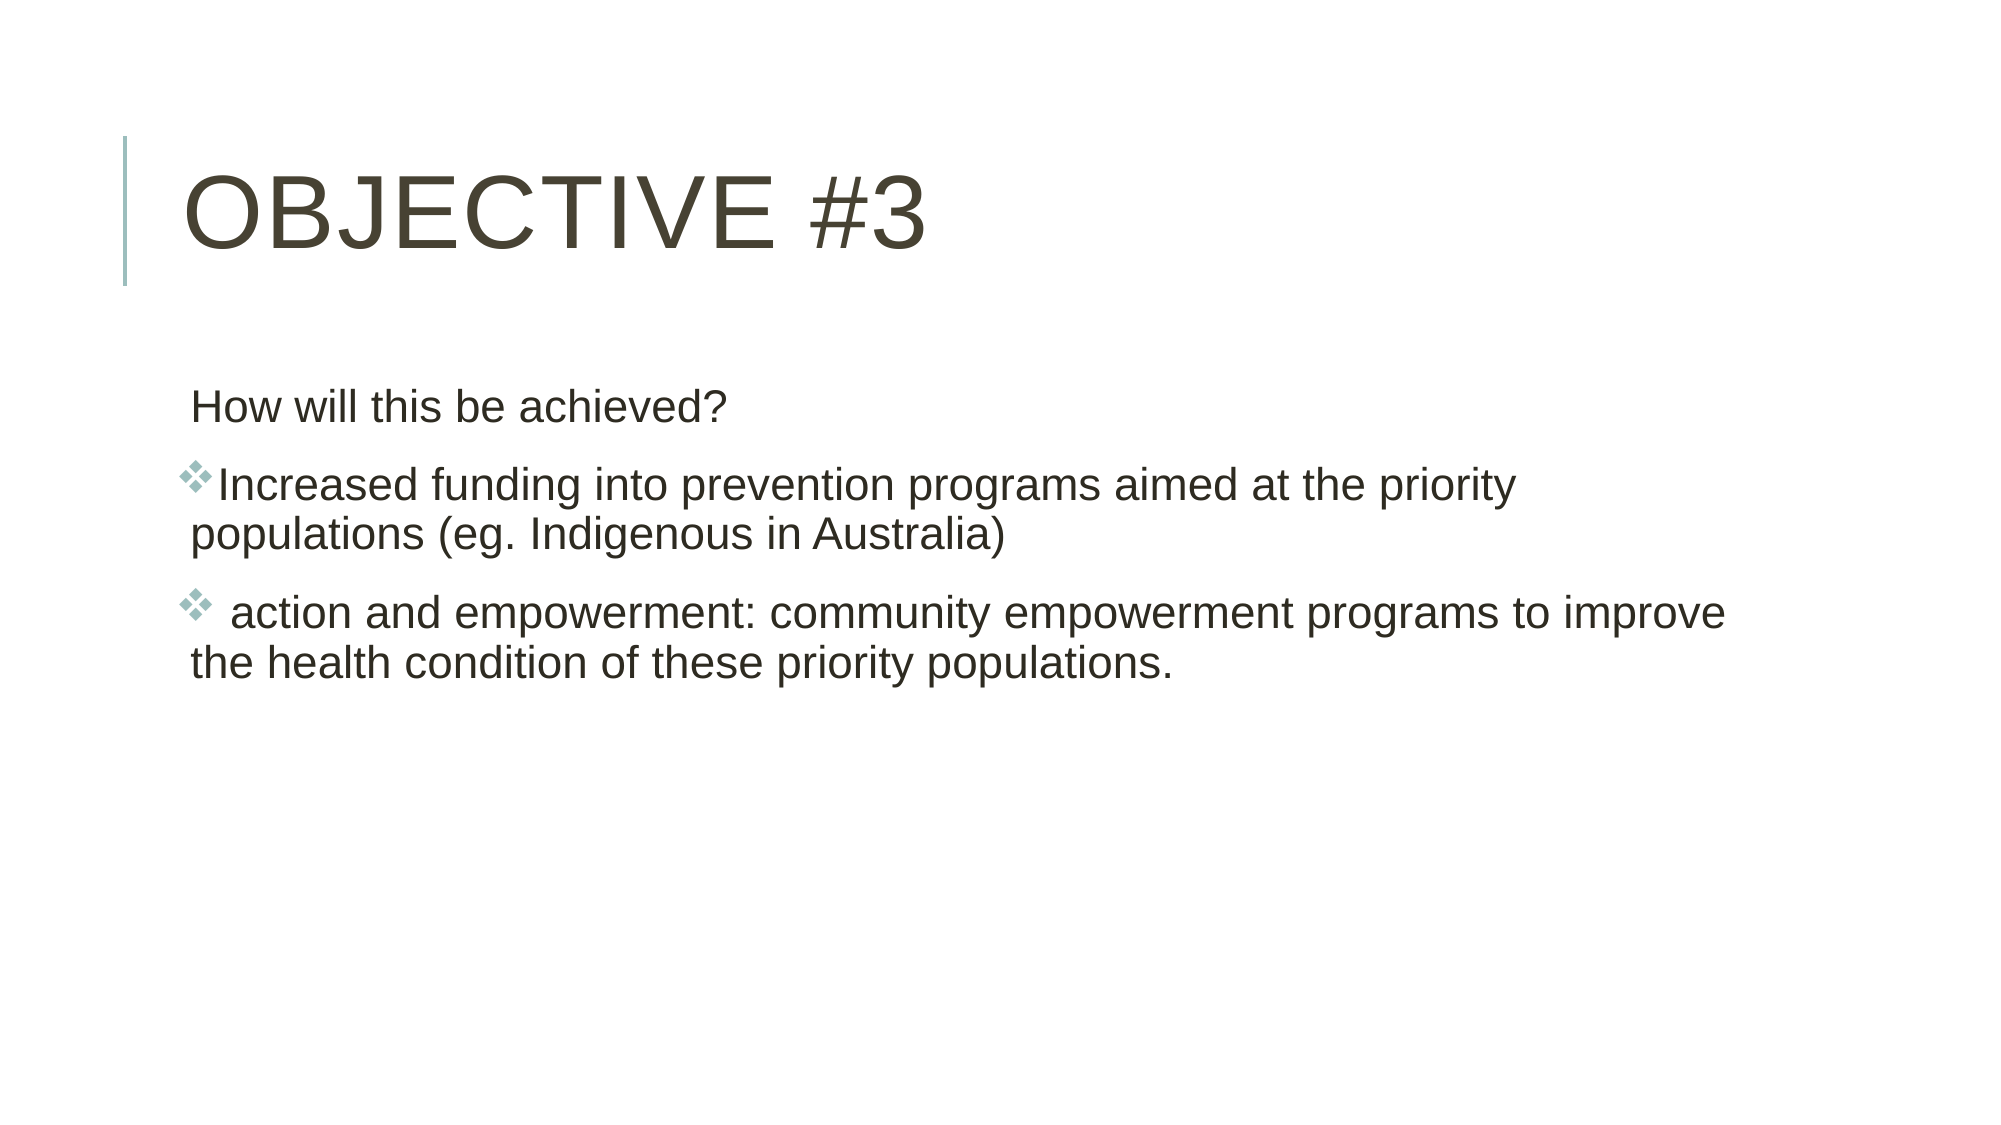

# Objective #3
How will this be achieved?
Increased funding into prevention programs aimed at the priority populations (eg. Indigenous in Australia)
 action and empowerment: community empowerment programs to improve the health condition of these priority populations.